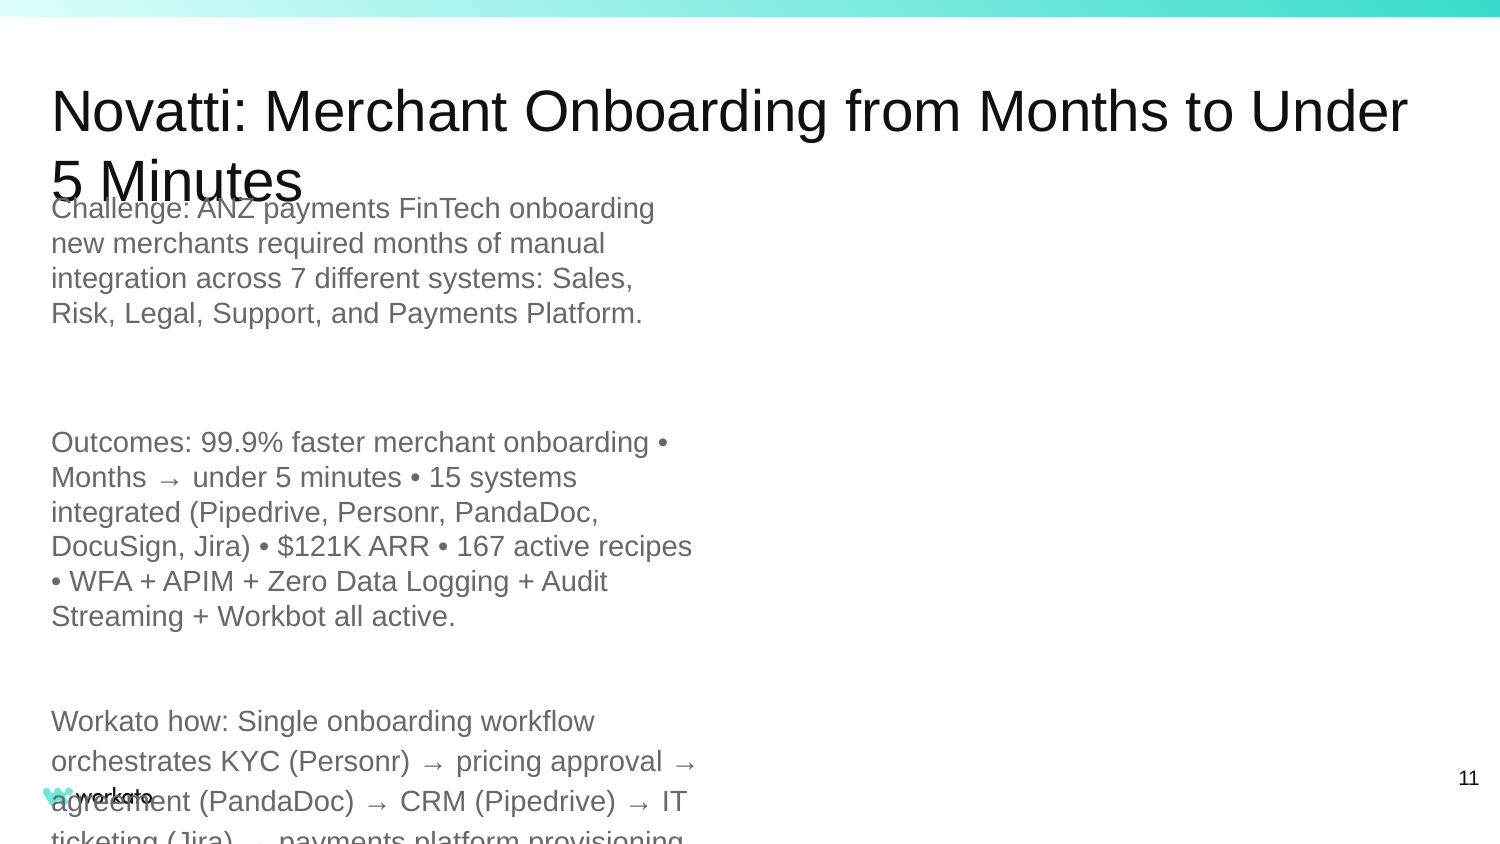

# Novatti: Merchant Onboarding from Months to Under 5 Minutes
Challenge: ANZ payments FinTech onboarding new merchants required months of manual integration across 7 different systems: Sales, Risk, Legal, Support, and Payments Platform.

Outcomes: 99.9% faster merchant onboarding • Months → under 5 minutes • 15 systems integrated (Pipedrive, Personr, PandaDoc, DocuSign, Jira) • $121K ARR • 167 active recipes • WFA + APIM + Zero Data Logging + Audit Streaming + Workbot all active.

Workato how: Single onboarding workflow orchestrates KYC (Personr) → pricing approval → agreement (PandaDoc) → CRM (Pipedrive) → IT ticketing (Jira) → payments platform provisioning → go-live notification. POWER differentiator: Workato Embed for self-service partner integrations. Case study: workato.com/the-connector/novatti-customer-story

11